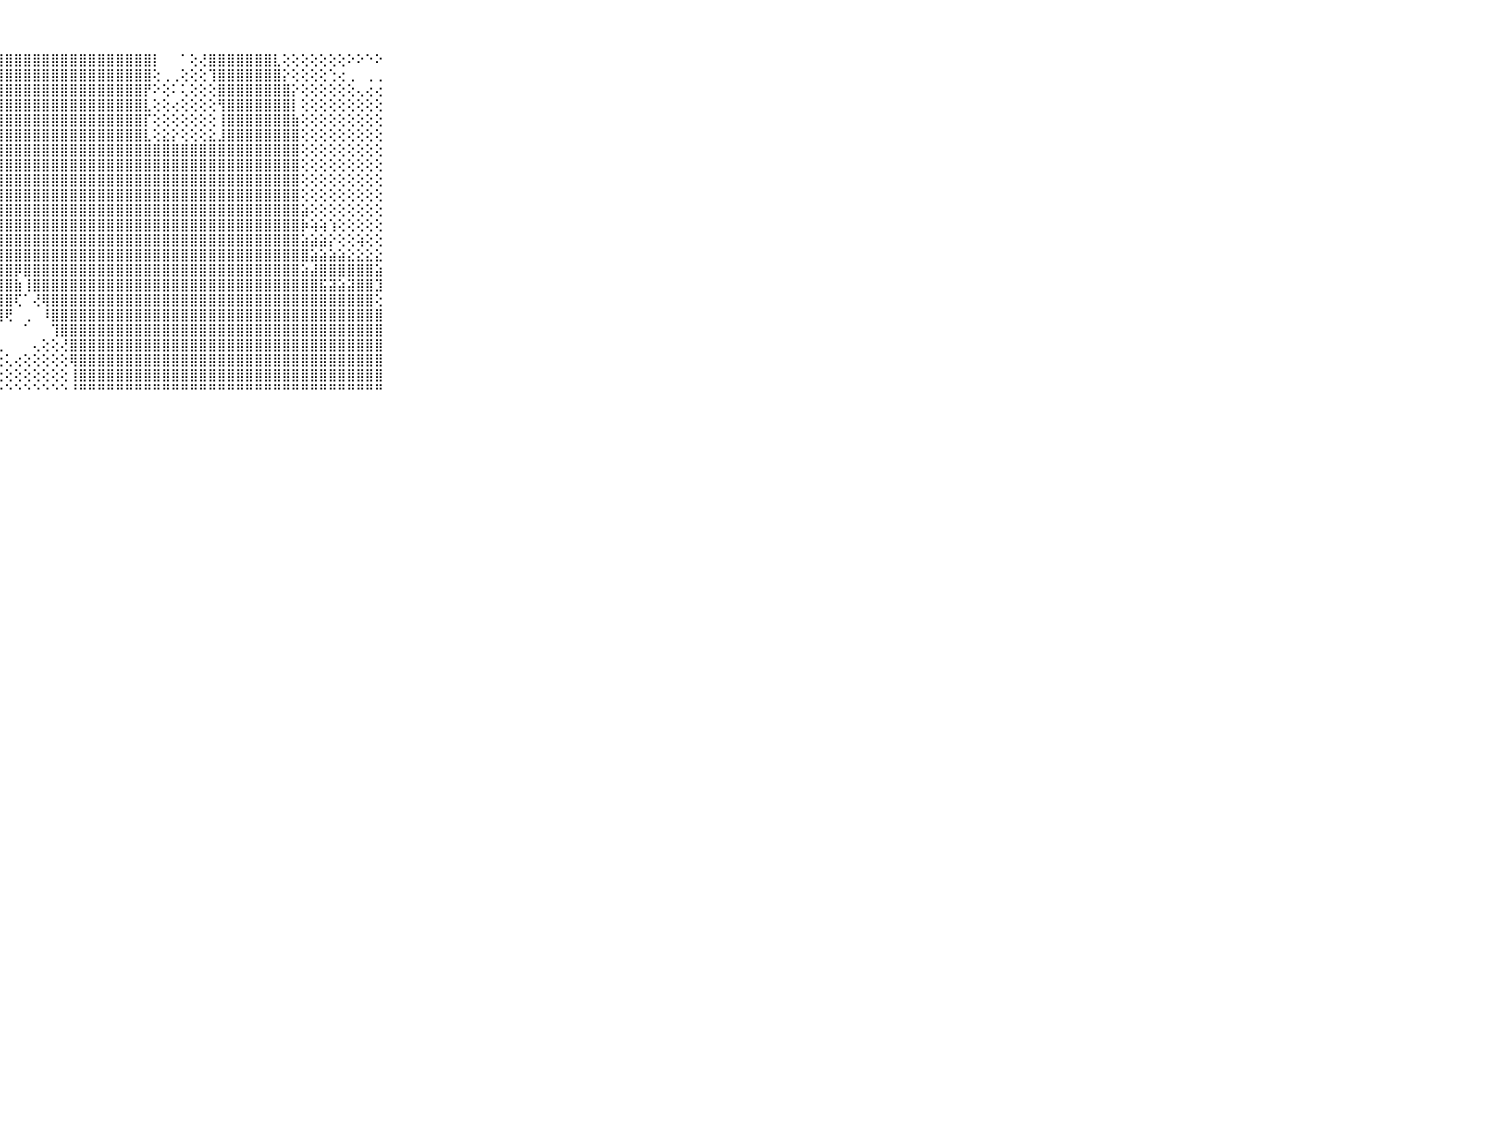

⠀⠀⠀⠀⠀⠀⠀⠀⠀⠀⠀⣿⣿⣿⣿⣿⣿⣿⣿⣿⣿⣿⣿⣿⣿⣿⣿⣿⣿⣿⣿⣿⣿⣿⣿⣿⣿⣿⣿⣿⣿⣿⣿⣿⡇⠀⠀⠁⢕⢜⣿⣿⣿⣿⣿⣿⣿⣇⢕⢕⢕⢕⢕⢕⢕⠕⠕⠑⠕⠀⠀⠀⠀⠀⠀⠀⠀⠀⠀⠀⠀
⠀⠀⠀⠀⠀⠀⠀⠀⠀⠀⠀⢙⠙⠋⢉⠍⢽⣿⣿⣿⣿⣿⣿⣿⣿⣿⣿⣿⣿⣿⣿⣿⣿⣿⣿⣿⣿⣿⣿⣿⣿⣿⣿⣿⢕⢀⢀⢕⢕⢕⢹⣿⣿⣿⣿⣿⣿⣿⡕⢕⢕⢕⢕⢑⢔⢀⠀⢀⢀⠀⠀⠀⠀⠀⠀⠀⠀⠀⠀⠀⠀
⠀⠀⠀⠀⠀⠀⠀⠀⠀⠀⠀⢜⣕⡳⢟⠝⢟⢿⣿⣿⣿⣿⣿⣿⣿⣿⣿⣿⣿⣿⣿⣿⣿⣿⣿⣿⣿⣿⣿⣿⣿⣿⣿⡟⠕⢕⠅⢅⢕⢕⢕⣿⣿⣿⣿⣿⣿⣿⣿⡕⢕⢕⢕⢕⢕⢕⢄⢔⢔⠀⠀⠀⠀⠀⠀⠀⠀⠀⠀⠀⠀
⠀⠀⠀⠀⠀⠀⠀⠀⠀⠀⠀⢞⠝⠑⢕⢕⣕⣼⣿⣿⣿⣿⣿⣿⣿⣿⣿⣿⣿⣿⣿⣿⣿⣿⣿⣿⣿⣿⣿⣿⣿⣿⣿⣇⢕⢕⢔⢕⢕⢕⢕⢻⣿⣿⣿⣿⣿⣿⣿⡇⢕⢕⢕⢕⢕⢕⢕⢕⢕⠀⠀⠀⠀⠀⠀⠀⠀⠀⠀⠀⠀
⠀⠀⠀⠀⠀⠀⠀⠀⠀⠀⠀⠀⢐⢔⢱⢾⣿⣿⣿⣿⣿⣿⣿⣿⣿⣿⣿⣿⣿⣿⣿⣿⣿⣿⣿⣿⣿⣿⣿⣿⣿⣿⣿⡏⢕⢕⢕⢕⢕⢕⢕⢸⣿⣿⣿⣿⣿⣿⣿⣷⢕⢕⢕⢕⢕⢕⢕⢕⢕⠀⠀⠀⠀⠀⠀⠀⠀⠀⠀⠀⠀
⠀⠀⠀⠀⠀⠀⠀⠀⠀⠀⠀⢔⢅⢕⣱⣵⣿⣿⣿⣿⣿⣿⣿⣿⣿⣿⣿⣿⣿⣿⣿⣿⣿⣿⣿⣿⣿⣿⣿⣿⣿⣿⣿⣇⢕⣕⡕⢕⢕⢕⣕⣸⣿⣿⣿⣿⣿⣿⣿⣿⢕⢕⢕⢕⢕⢕⢕⢕⢕⠀⠀⠀⠀⠀⠀⠀⠀⠀⠀⠀⠀
⠀⠀⠀⠀⠀⠀⠀⠀⠀⠀⠀⣵⣾⣿⣿⣿⣿⣿⣿⣿⣿⣿⣿⣿⣿⣿⣿⣿⣿⣿⣿⣿⣿⣿⣿⣿⣿⣿⣿⣿⣿⣿⣿⣿⣿⣿⣿⣿⣿⣿⣿⣿⣿⣿⣿⣿⣿⣿⣿⣿⢕⢕⢕⢕⢕⢕⢕⢕⢕⠀⠀⠀⠀⠀⠀⠀⠀⠀⠀⠀⠀
⠀⠀⠀⠀⠀⠀⠀⠀⠀⠀⠀⣿⣿⣿⣿⣿⣿⣿⣿⣿⣿⣿⣿⣿⣿⣿⣿⣿⣿⣿⣿⣿⣿⣿⣿⣿⣿⣿⣿⣿⣿⣿⣿⣿⣿⣿⣿⣿⣿⣿⣿⣿⣿⣿⣿⣿⣿⣿⣿⣿⢕⢕⢕⢕⢕⢕⢕⢕⢕⠀⠀⠀⠀⠀⠀⠀⠀⠀⠀⠀⠀
⠀⠀⠀⠀⠀⠀⠀⠀⠀⠀⠀⣿⣿⣿⣿⣿⣿⣿⣿⣿⣿⣿⣿⢿⣿⣿⣿⣿⣿⣿⣿⣿⣿⣿⣿⣿⣿⣿⣿⣿⣿⣿⣿⣿⣿⣿⣿⣿⣿⣿⣿⣿⣿⣿⣿⣿⣿⣿⣿⣿⢕⢕⢕⢕⢕⢕⢕⢕⢕⠀⠀⠀⠀⠀⠀⠀⠀⠀⠀⠀⠀
⠀⠀⠀⠀⠀⠀⠀⠀⠀⠀⠀⣿⣿⣿⣿⣿⣿⣿⣿⣿⣿⣿⣿⣿⣿⣿⣿⣿⣿⣿⣿⣿⣿⣿⣿⣿⣿⣿⣿⣿⣿⣿⣿⣿⣿⣿⣿⣿⣿⣿⣿⣿⣿⣿⣿⣿⣿⣿⣿⣿⢕⢕⢕⢕⢕⢕⢕⢕⢕⠀⠀⠀⠀⠀⠀⠀⠀⠀⠀⠀⠀
⠀⠀⠀⠀⠀⠀⠀⠀⠀⠀⠀⣿⣿⣿⣿⢿⣿⣿⣿⣿⣿⣿⣿⣿⣿⣿⣿⣿⣿⣿⣿⣿⣿⣿⣿⣿⣿⣿⣿⣿⣿⣿⣿⣿⣿⣿⣿⣿⣿⣿⣿⣿⣿⣿⣿⣿⣿⣿⣿⣿⣵⢕⢕⢕⢕⢕⢕⢕⢕⠀⠀⠀⠀⠀⠀⠀⠀⠀⠀⠀⠀
⠀⠀⠀⠀⠀⠀⠀⠀⠀⠀⠀⣿⣿⣿⣿⣿⣿⣿⣿⣿⣿⣿⣿⣿⣿⣿⣿⣿⣿⣿⣿⣿⣿⣿⣿⣿⣿⣿⣿⣿⣿⣿⣿⣿⣿⣿⣿⣿⣿⣿⣿⣿⣿⣿⣿⣿⣿⣿⣿⣿⡷⢵⢵⢱⢕⢕⢕⢕⢕⠀⠀⠀⠀⠀⠀⠀⠀⠀⠀⠀⠀
⠀⠀⠀⠀⠀⠀⠀⠀⠀⠀⠀⢹⣿⣿⣿⣿⣿⣿⣿⣿⣟⣻⣿⣿⣿⣿⣿⣿⣿⣿⣿⣿⣿⣿⣿⣿⣿⣿⣿⣿⣿⣿⣿⣿⣿⣿⣿⣿⣿⣿⣿⣿⣿⣿⣿⣿⣿⣿⣿⣿⣵⣵⣵⡕⢕⢕⢵⢕⢕⠀⠀⠀⠀⠀⠀⠀⠀⠀⠀⠀⠀
⠀⠀⠀⠀⠀⠀⠀⠀⠀⠀⠀⣿⣿⣿⣿⣿⣿⣿⣿⣿⣿⣿⣿⣿⣿⣿⣿⣿⣿⣿⣿⣿⣿⣿⣿⣿⣿⣿⣿⣿⣿⣿⣿⣿⣿⣿⣿⣿⣿⣿⣿⣿⣿⣿⣿⣿⣿⣿⣿⣿⣿⣵⣵⣵⣵⣕⣕⣕⣕⠀⠀⠀⠀⠀⠀⠀⠀⠀⠀⠀⠀
⠀⠀⠀⠀⠀⠀⠀⠀⠀⠀⠀⣿⣿⣿⣿⣿⣿⣿⣿⣿⣿⣿⣷⣾⣿⣿⣿⣿⣿⡿⣿⣿⣿⣿⣿⣿⣿⣿⣿⣿⣿⣿⣿⣿⣿⣿⣿⣿⣿⣿⣿⣿⣿⣿⣿⣿⣿⣿⣿⣿⣵⣼⣿⣿⣿⣿⣿⣿⣵⠀⠀⠀⠀⠀⠀⠀⠀⠀⠀⠀⠀
⠀⠀⠀⠀⠀⠀⠀⠀⠀⠀⠀⣿⣿⣿⢻⣿⣿⣿⣿⣿⣿⣿⣿⣿⣿⣿⣿⣿⣿⣷⢸⣿⣿⣿⣿⣿⣿⣿⣿⣿⣿⣿⣿⣿⣿⣿⣿⣿⣿⣿⣿⣿⣿⣿⣿⣿⣿⣿⣿⣿⣿⣿⣯⣽⣵⣽⣿⣿⣹⠀⠀⠀⠀⠀⠀⠀⠀⠀⠀⠀⠀
⠀⠀⠀⠀⠀⠀⠀⠀⠀⠀⠀⣿⣿⣿⣿⣿⣿⣿⣿⣿⣿⣿⣿⣿⣿⣿⣿⣿⣿⢏⠁⢜⢿⣿⣿⣿⣿⣿⣿⣿⣿⣿⣿⣿⣿⣿⣿⣿⣿⣿⣿⣿⣿⣿⣿⣿⣿⣿⣿⣿⣿⣿⣿⣿⣿⣿⣿⣿⢕⠀⠀⠀⠀⠀⠀⠀⠀⠀⠀⠀⠀
⠀⠀⠀⠀⠀⠀⠀⠀⠀⠀⠀⣿⣿⣿⣿⣿⣝⢻⢿⣿⣿⣿⣿⣿⣿⡟⡫⢿⢟⠀⢀⠀⠸⣿⣿⣿⣿⣿⣿⣿⣿⣿⣿⣿⣿⣿⣿⣿⣿⣿⣿⣿⣿⣿⣿⣿⣿⣿⣿⣿⣿⣿⣿⣿⣿⣿⣿⣿⣿⠀⠀⠀⠀⠀⠀⠀⠀⠀⠀⠀⠀
⠀⠀⠀⠀⠀⠀⠀⠀⠀⠀⠀⣿⣿⣿⣿⣿⣿⣷⡕⢜⢝⢕⢕⠘⠑⠑⠁⠁⠀⠀⠁⠀⠀⢹⣿⣿⣿⣿⣿⣿⣿⣿⣿⣿⣿⣿⣿⣿⣿⣿⣿⣿⣿⣿⣿⣿⣿⣿⣿⣿⣿⣿⣿⣿⣿⣿⣿⣿⣿⠀⠀⠀⠀⠀⠀⠀⠀⠀⠀⠀⠀
⠀⠀⠀⠀⠀⠀⠀⠀⠀⠀⠀⣿⣿⣿⣿⣿⣿⣿⣿⣧⡕⢔⢔⢕⠅⠀⢀⢀⠀⠀⠀⢄⢕⢕⢜⣿⣿⣿⣿⣿⣿⣿⣿⣿⣿⣿⣿⣿⣿⣿⣿⣿⣿⣿⣿⣿⣿⣿⣿⣿⣿⣿⣿⣿⣿⣿⣿⣿⣿⠀⠀⠀⠀⠀⠀⠀⠀⠀⠀⠀⠀
⠀⠀⠀⠀⠀⠀⠀⠀⠀⠀⠀⣿⣿⣿⣿⣿⣿⣿⣿⣿⣿⣕⢕⢕⢕⢕⢕⢕⢅⢔⢕⢕⢕⢕⢕⢿⣿⣿⣿⣿⣿⣿⣿⣿⣿⣿⣿⣿⣿⣿⣿⣿⣿⣿⣿⣿⣿⣿⣿⣿⣿⣿⣿⣿⣿⣿⣿⣿⣿⠀⠀⠀⠀⠀⠀⠀⠀⠀⠀⠀⠀
⠀⠀⠀⠀⠀⠀⠀⠀⠀⠀⠀⣿⣿⣿⣿⣿⣿⣿⣿⣿⣿⣿⣧⢕⢕⢕⢕⢕⢕⢕⢕⢕⢕⢕⢕⢸⣿⣿⣿⣿⣿⣿⣿⣿⣿⣿⣿⣿⣿⣿⣿⣿⣿⣿⣿⣿⣿⣿⣿⣿⣿⣿⣿⣿⣿⣿⣿⣿⣿⠀⠀⠀⠀⠀⠀⠀⠀⠀⠀⠀⠀
⠀⠀⠀⠀⠀⠀⠀⠀⠀⠀⠀⠛⠛⠛⠛⠛⠛⠛⠛⠛⠛⠛⠛⠃⠑⠑⠑⠑⠑⠑⠑⠑⠑⠑⠑⠘⠛⠛⠛⠛⠛⠛⠛⠛⠛⠛⠛⠛⠛⠛⠛⠛⠛⠛⠛⠛⠛⠛⠛⠛⠛⠛⠛⠛⠛⠛⠛⠛⠛⠀⠀⠀⠀⠀⠀⠀⠀⠀⠀⠀⠀